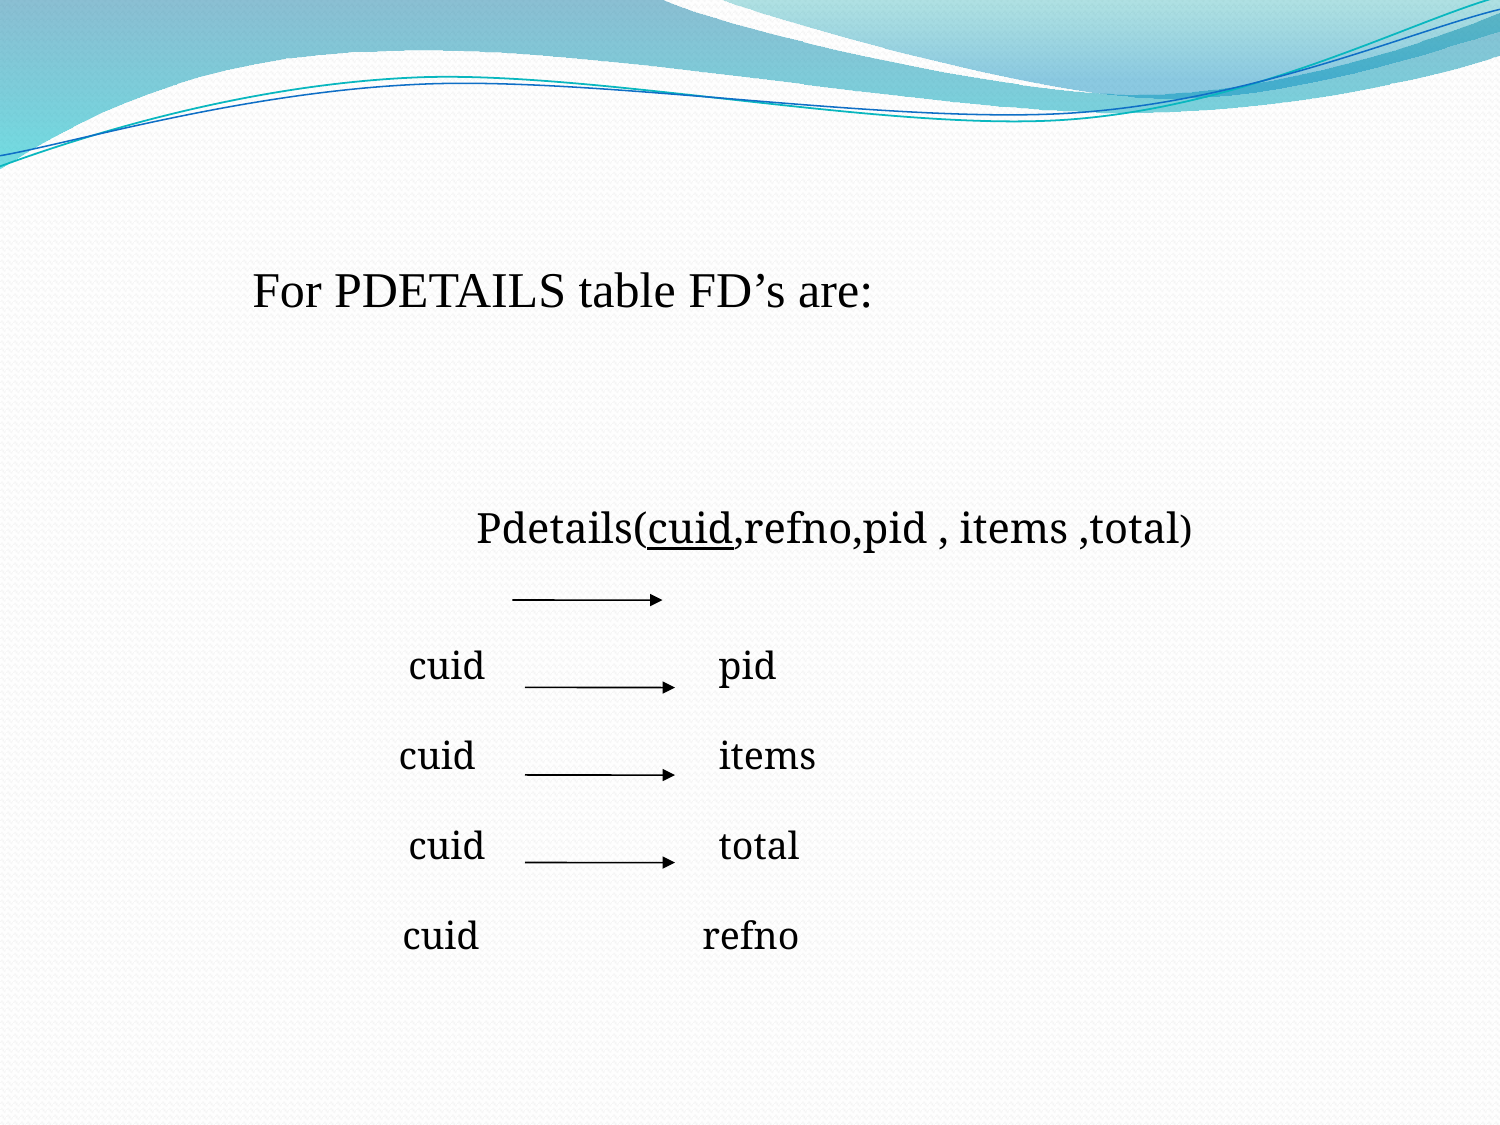

For PDETAILS table FD’s are:

                       Pdetails(cuid,refno,pid , items ,total)

                cuid                        pid

               cuid                         items

                cuid                        total

	cuid  		refno